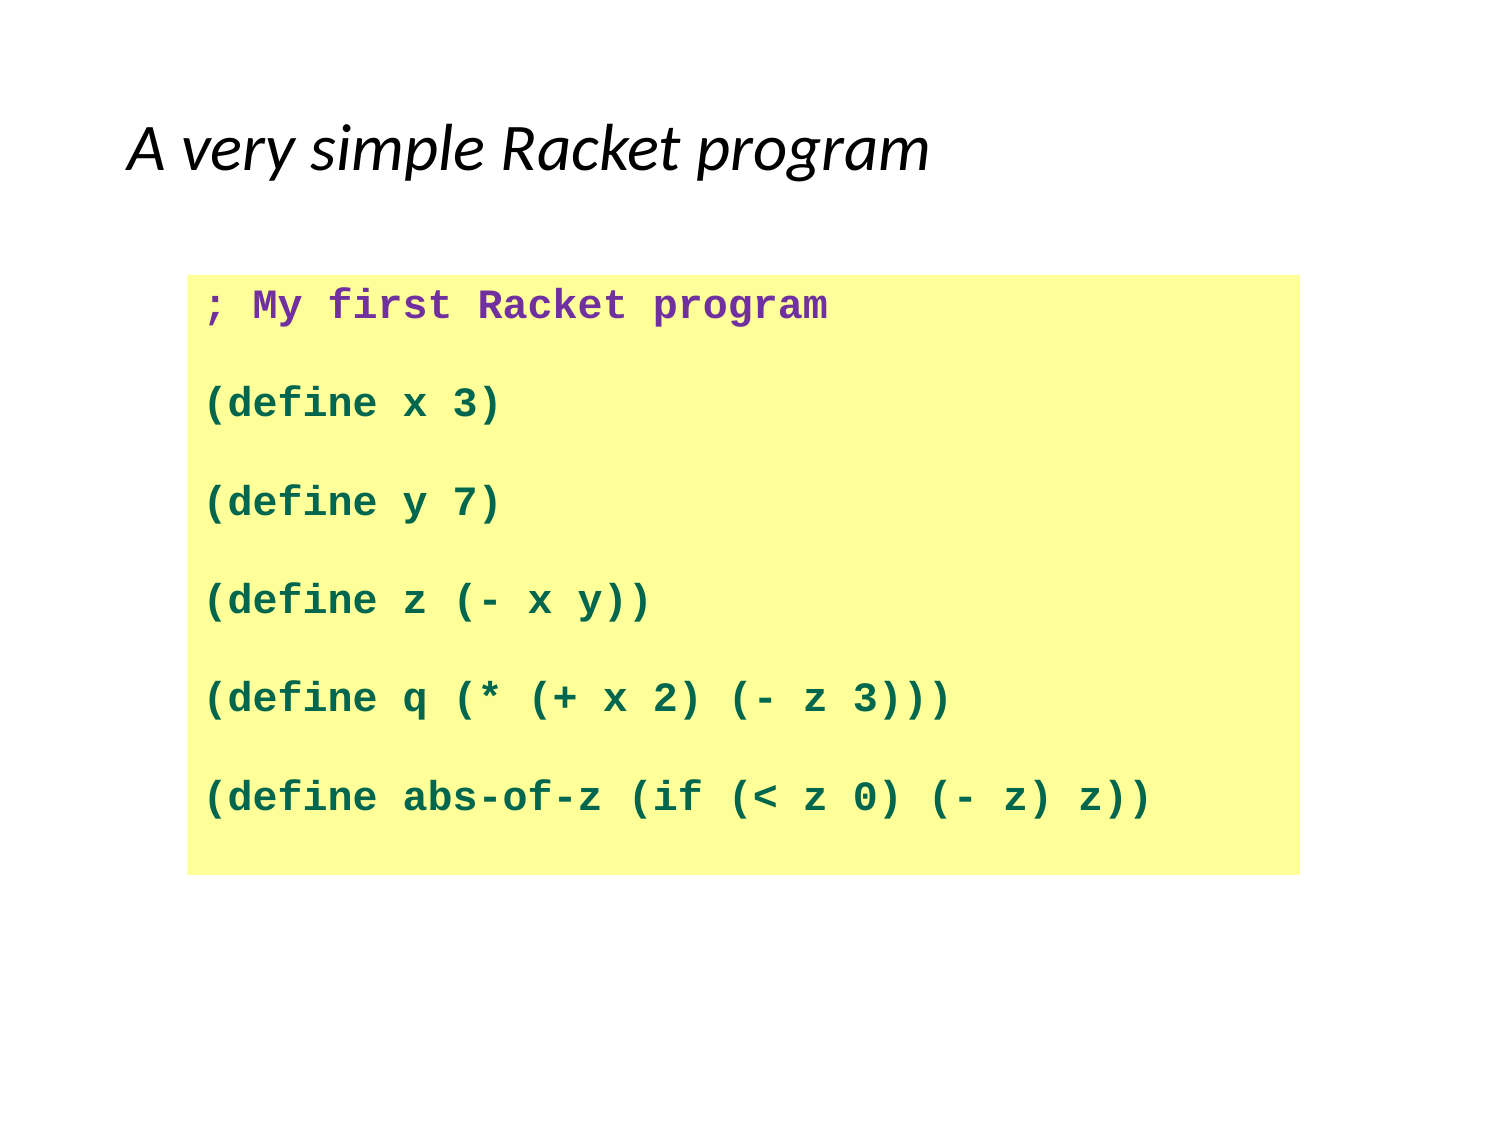

# A very simple Racket program
; My first Racket program

(define x 3)

(define y 7)

(define z (- x y))

(define q (* (+ x 2) (- z 3)))

(define abs-of-z (if (< z 0) (- z) z))